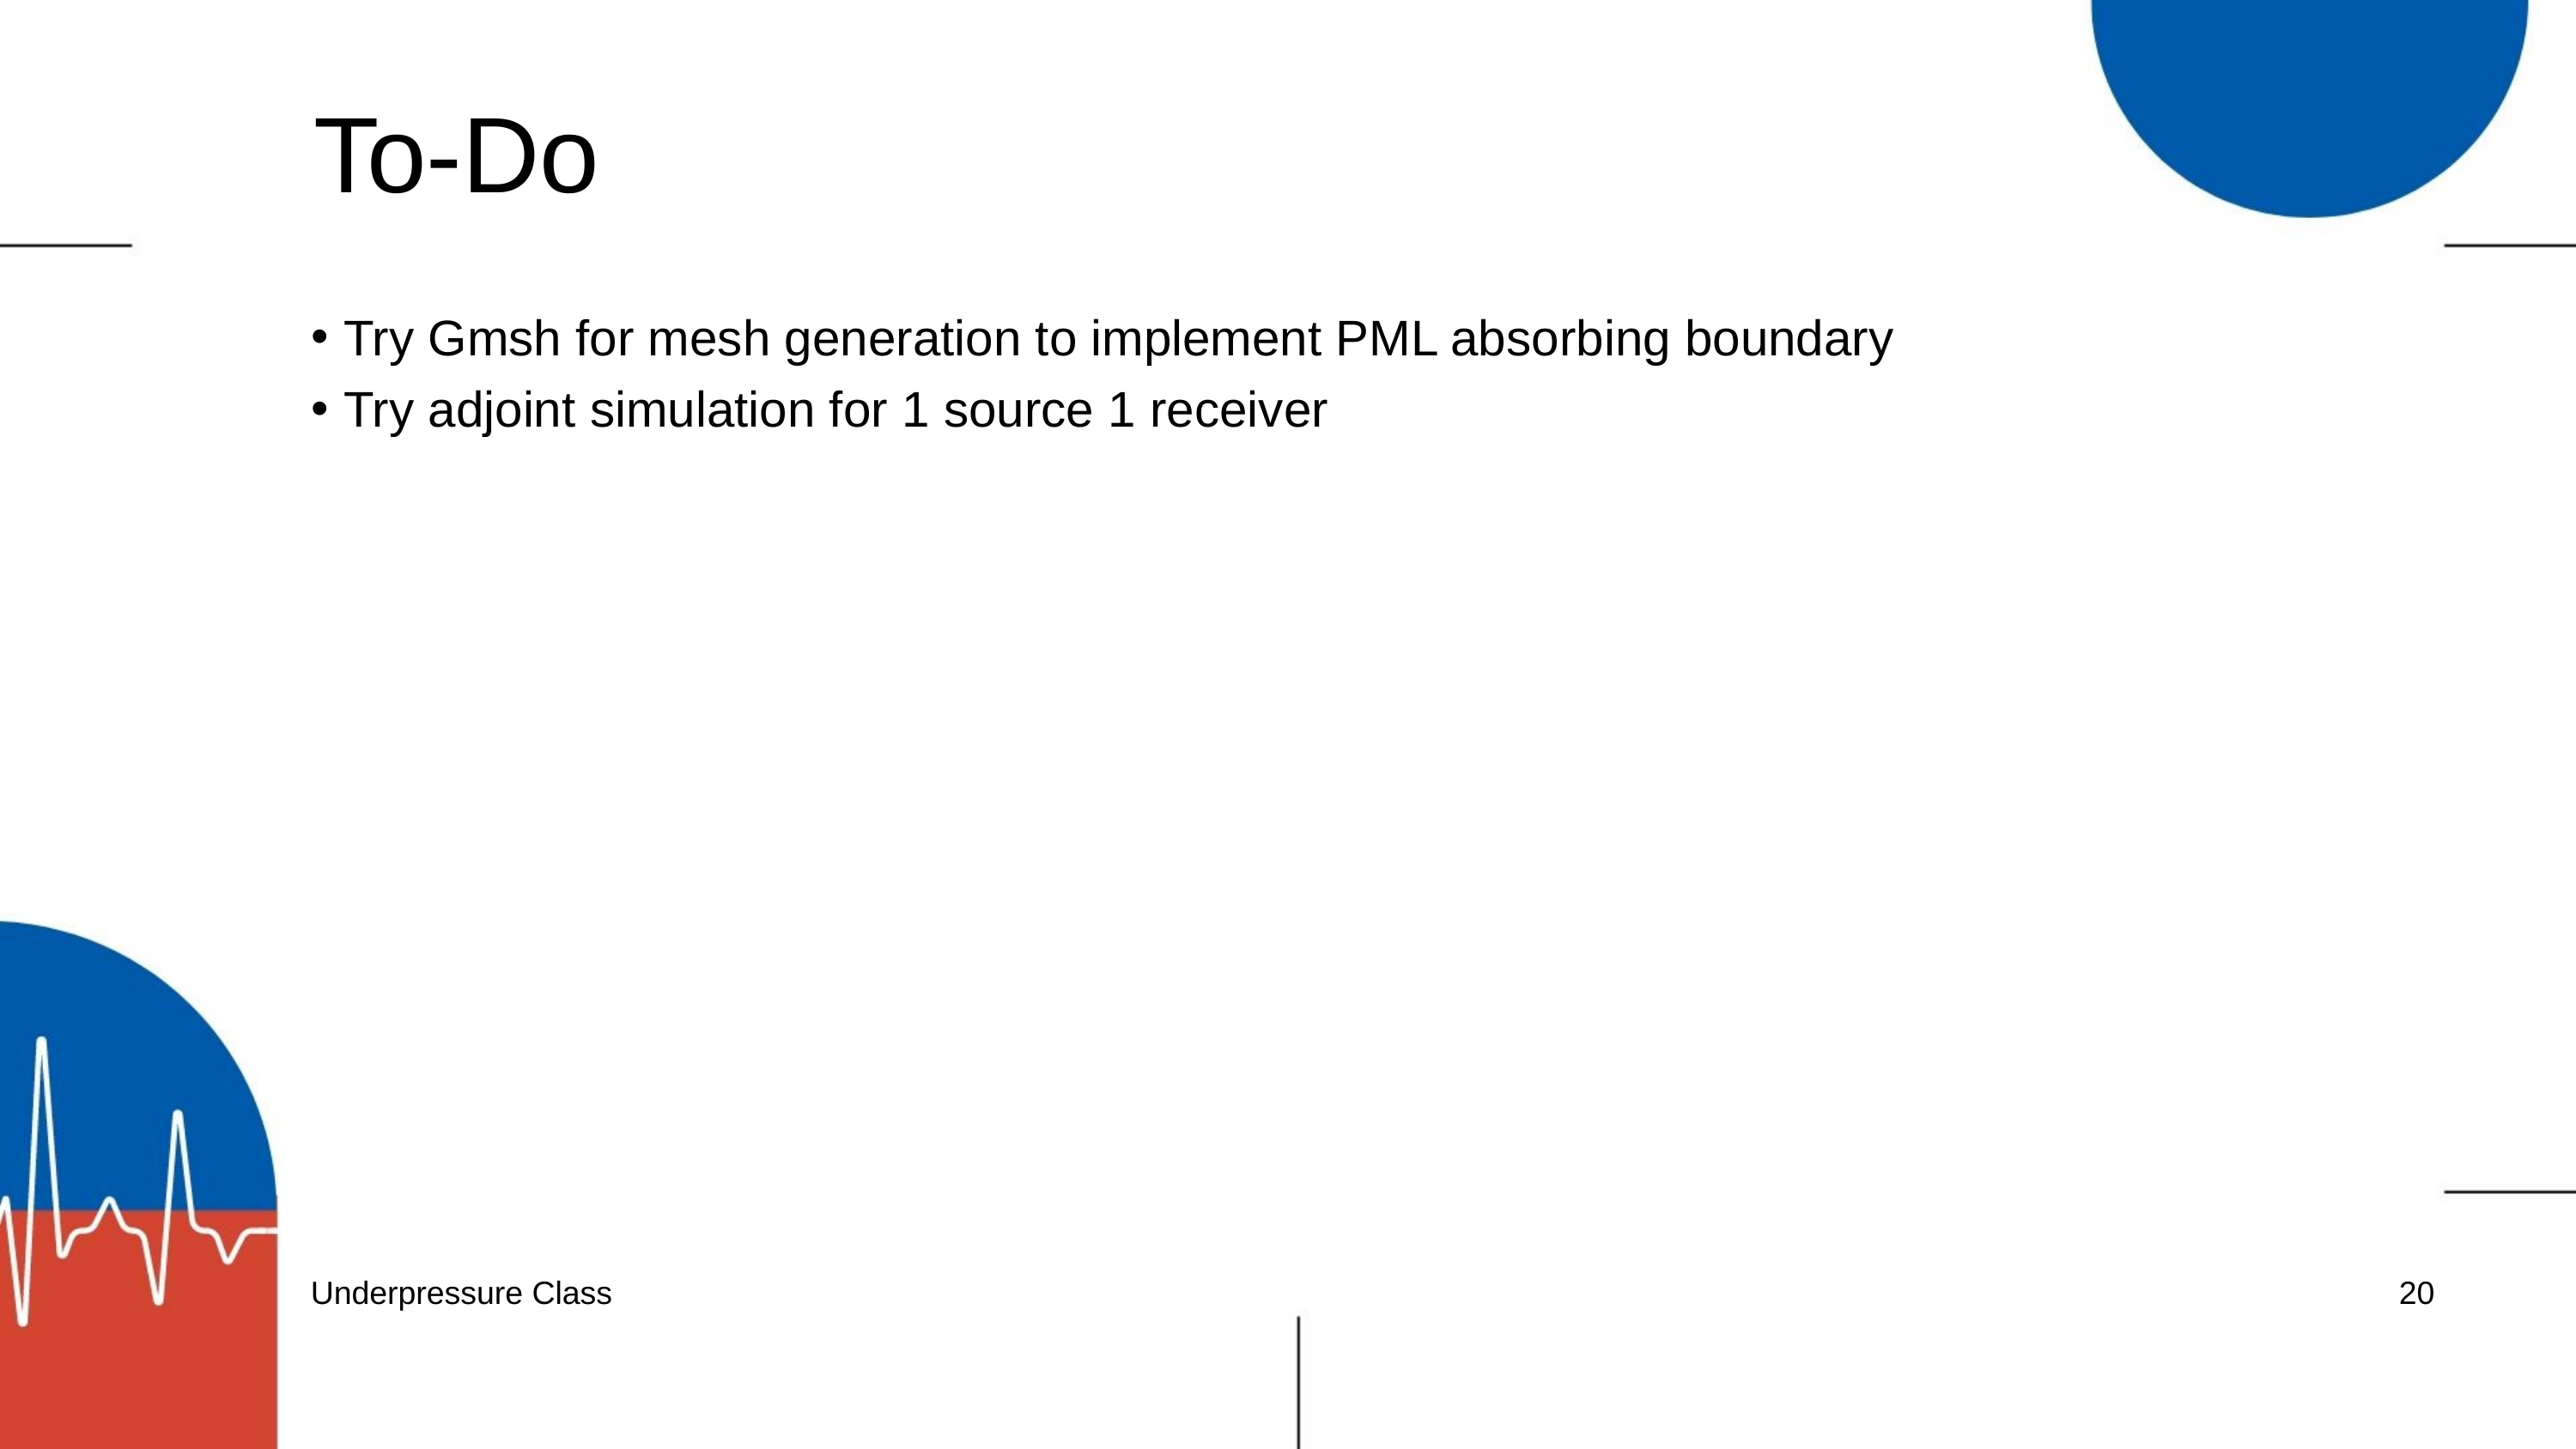

# To-Do
Try Gmsh for mesh generation to implement PML absorbing boundary
Try adjoint simulation for 1 source 1 receiver
Underpressure Class
20